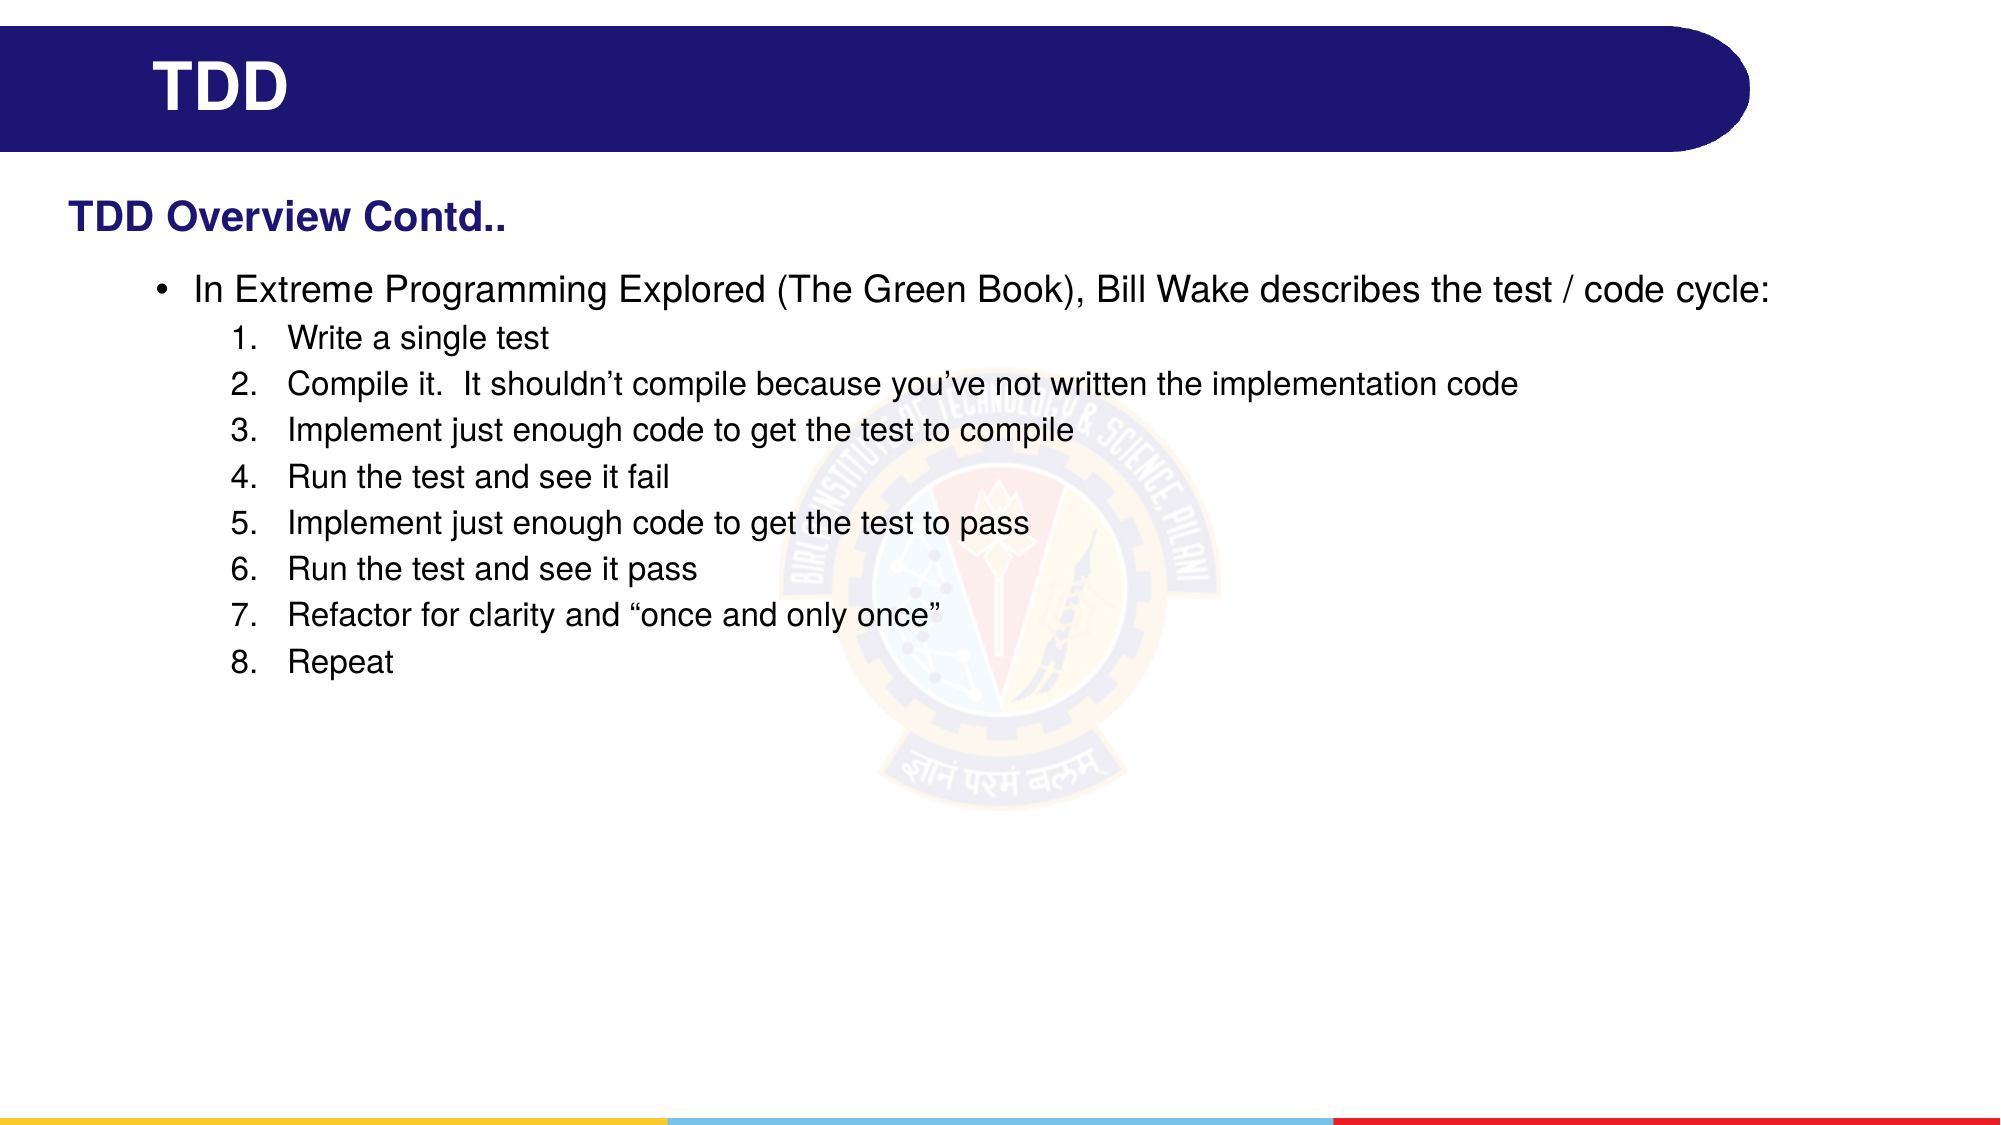

# TDD
TDD Overview Contd..
In Extreme Programming Explored (The Green Book), Bill Wake describes the test / code cycle:
Write a single test
Compile it.  It shouldn’t compile because you’ve not written the implementation code
Implement just enough code to get the test to compile
Run the test and see it fail
Implement just enough code to get the test to pass
Run the test and see it pass
Refactor for clarity and “once and only once”
Repeat